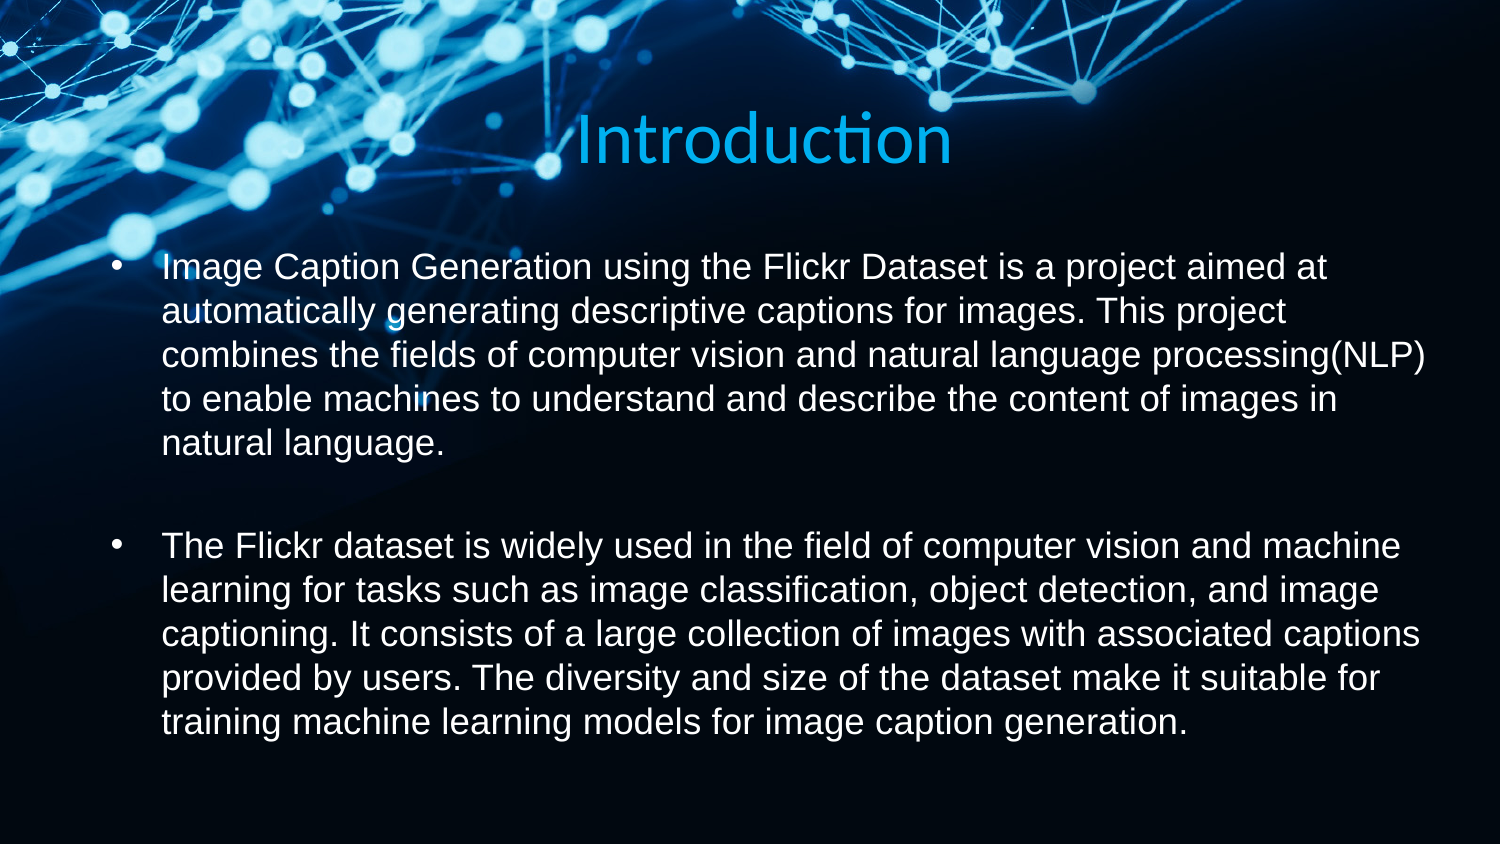

# Introduction
Image Caption Generation using the Flickr Dataset is a project aimed at automatically generating descriptive captions for images. This project combines the fields of computer vision and natural language processing(NLP) to enable machines to understand and describe the content of images in natural language.

The Flickr dataset is widely used in the field of computer vision and machine learning for tasks such as image classification, object detection, and image captioning. It consists of a large collection of images with associated captions provided by users. The diversity and size of the dataset make it suitable for training machine learning models for image caption generation.